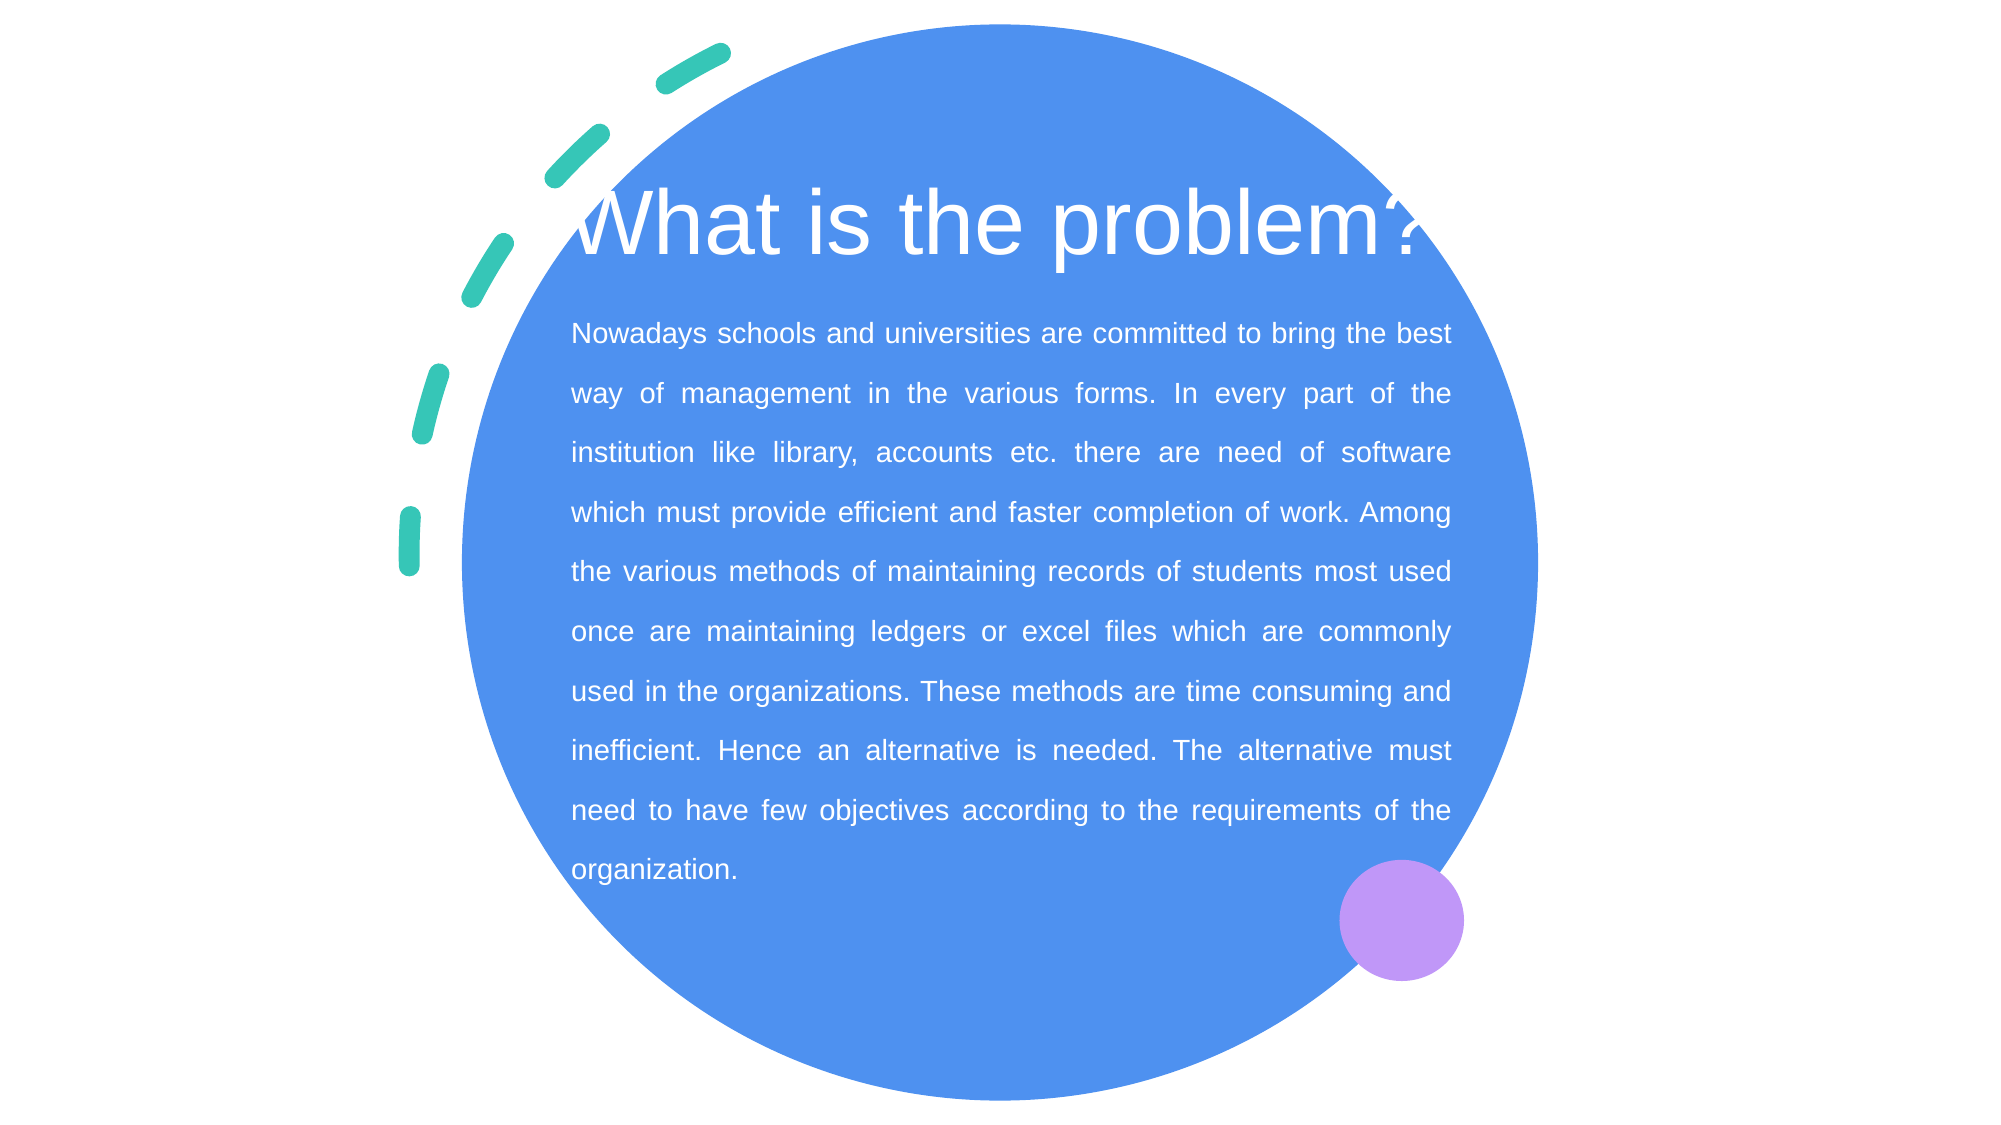

# What is the problem?
Nowadays schools and universities are committed to bring the best way of management in the various forms. In every part of the institution like library, accounts etc. there are need of software which must provide efficient and faster completion of work. Among the various methods of maintaining records of students most used once are maintaining ledgers or excel files which are commonly used in the organizations. These methods are time consuming and inefficient. Hence an alternative is needed. The alternative must need to have few objectives according to the requirements of the organization.